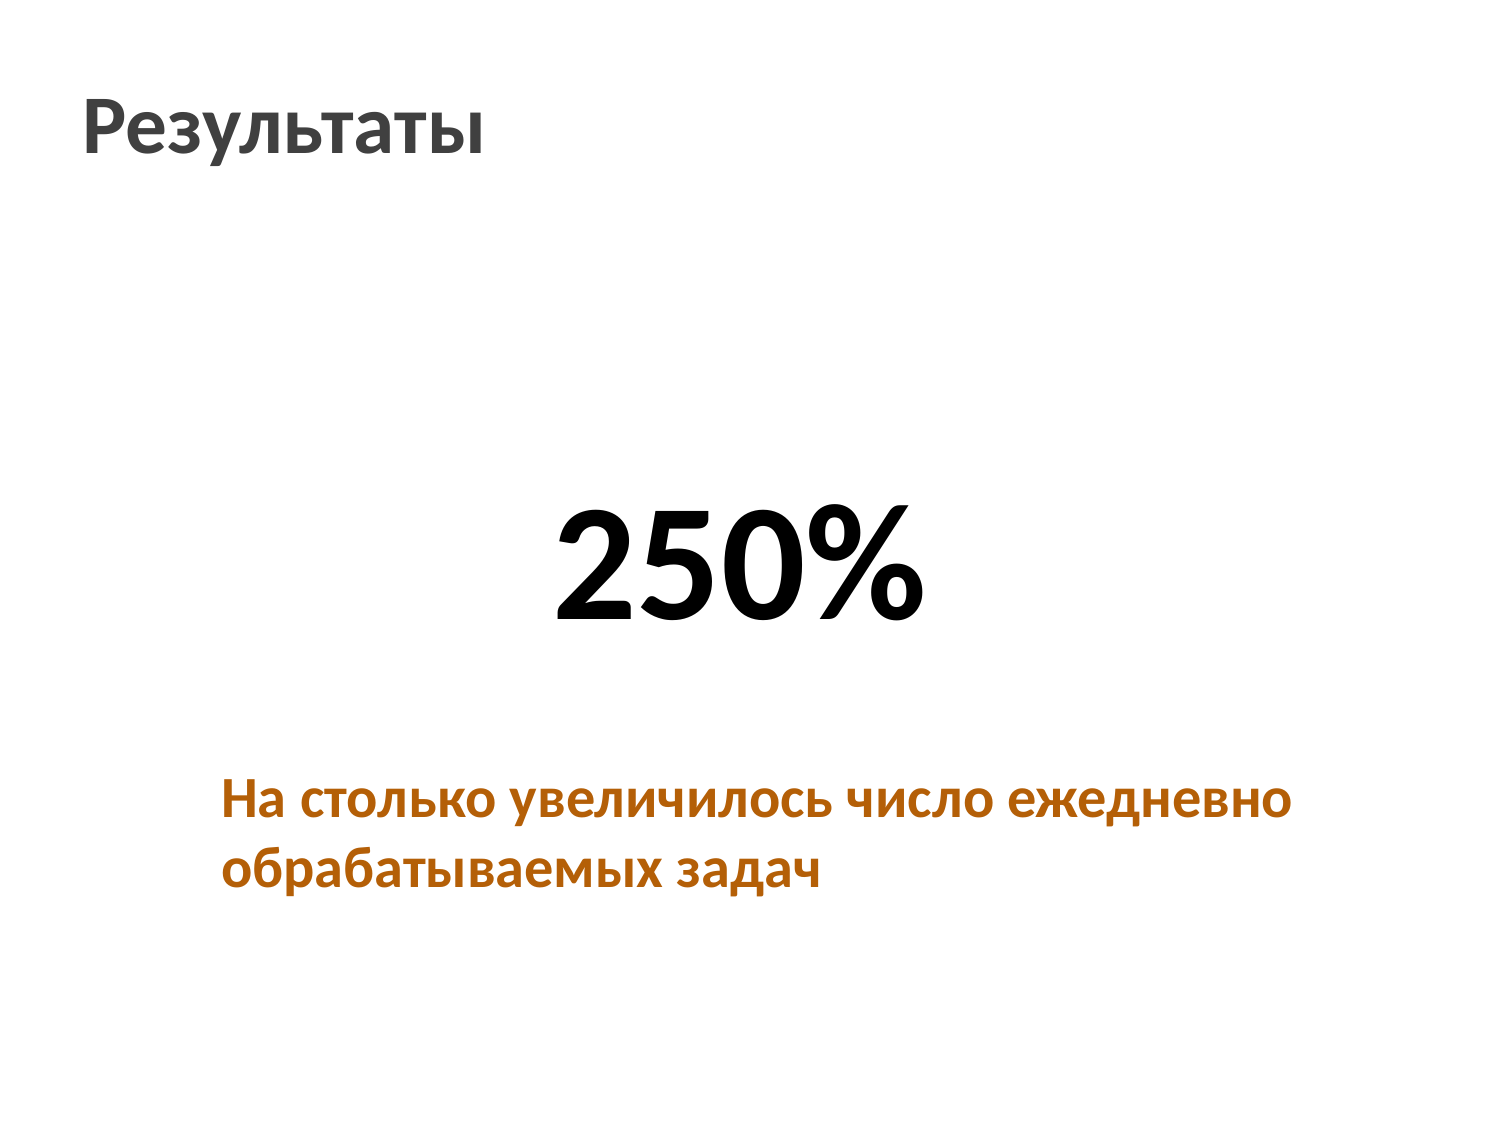

Результаты

250%
На столько увеличилось число ежедневно обрабатываемых задач